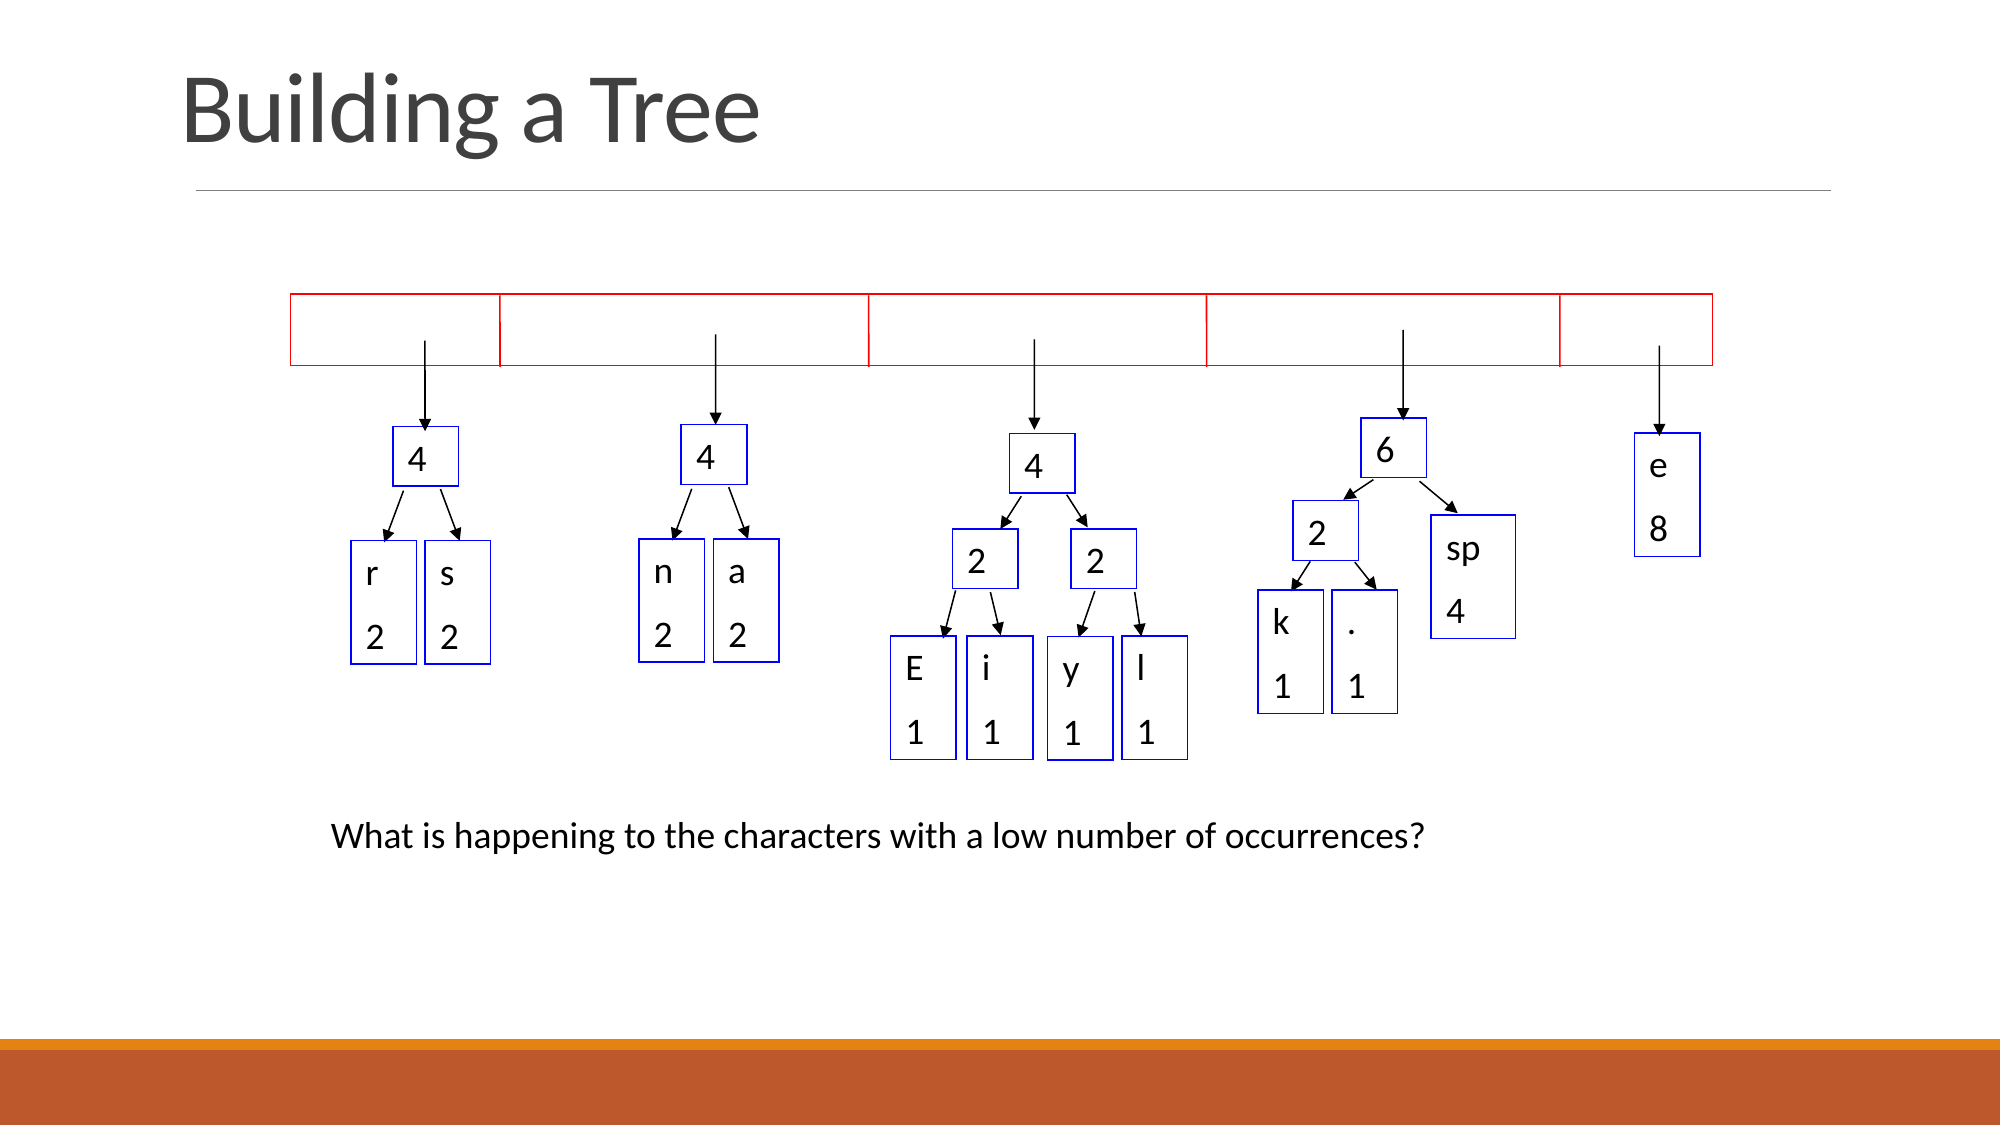

# Building a Tree

6
4
4
e
8
4

2
sp
4
2
2
n
2
a
2
r
2
s
2

k
1
.
1

E
1
i
1
l
1
y
1
What is happening to the characters with a low number of occurrences?